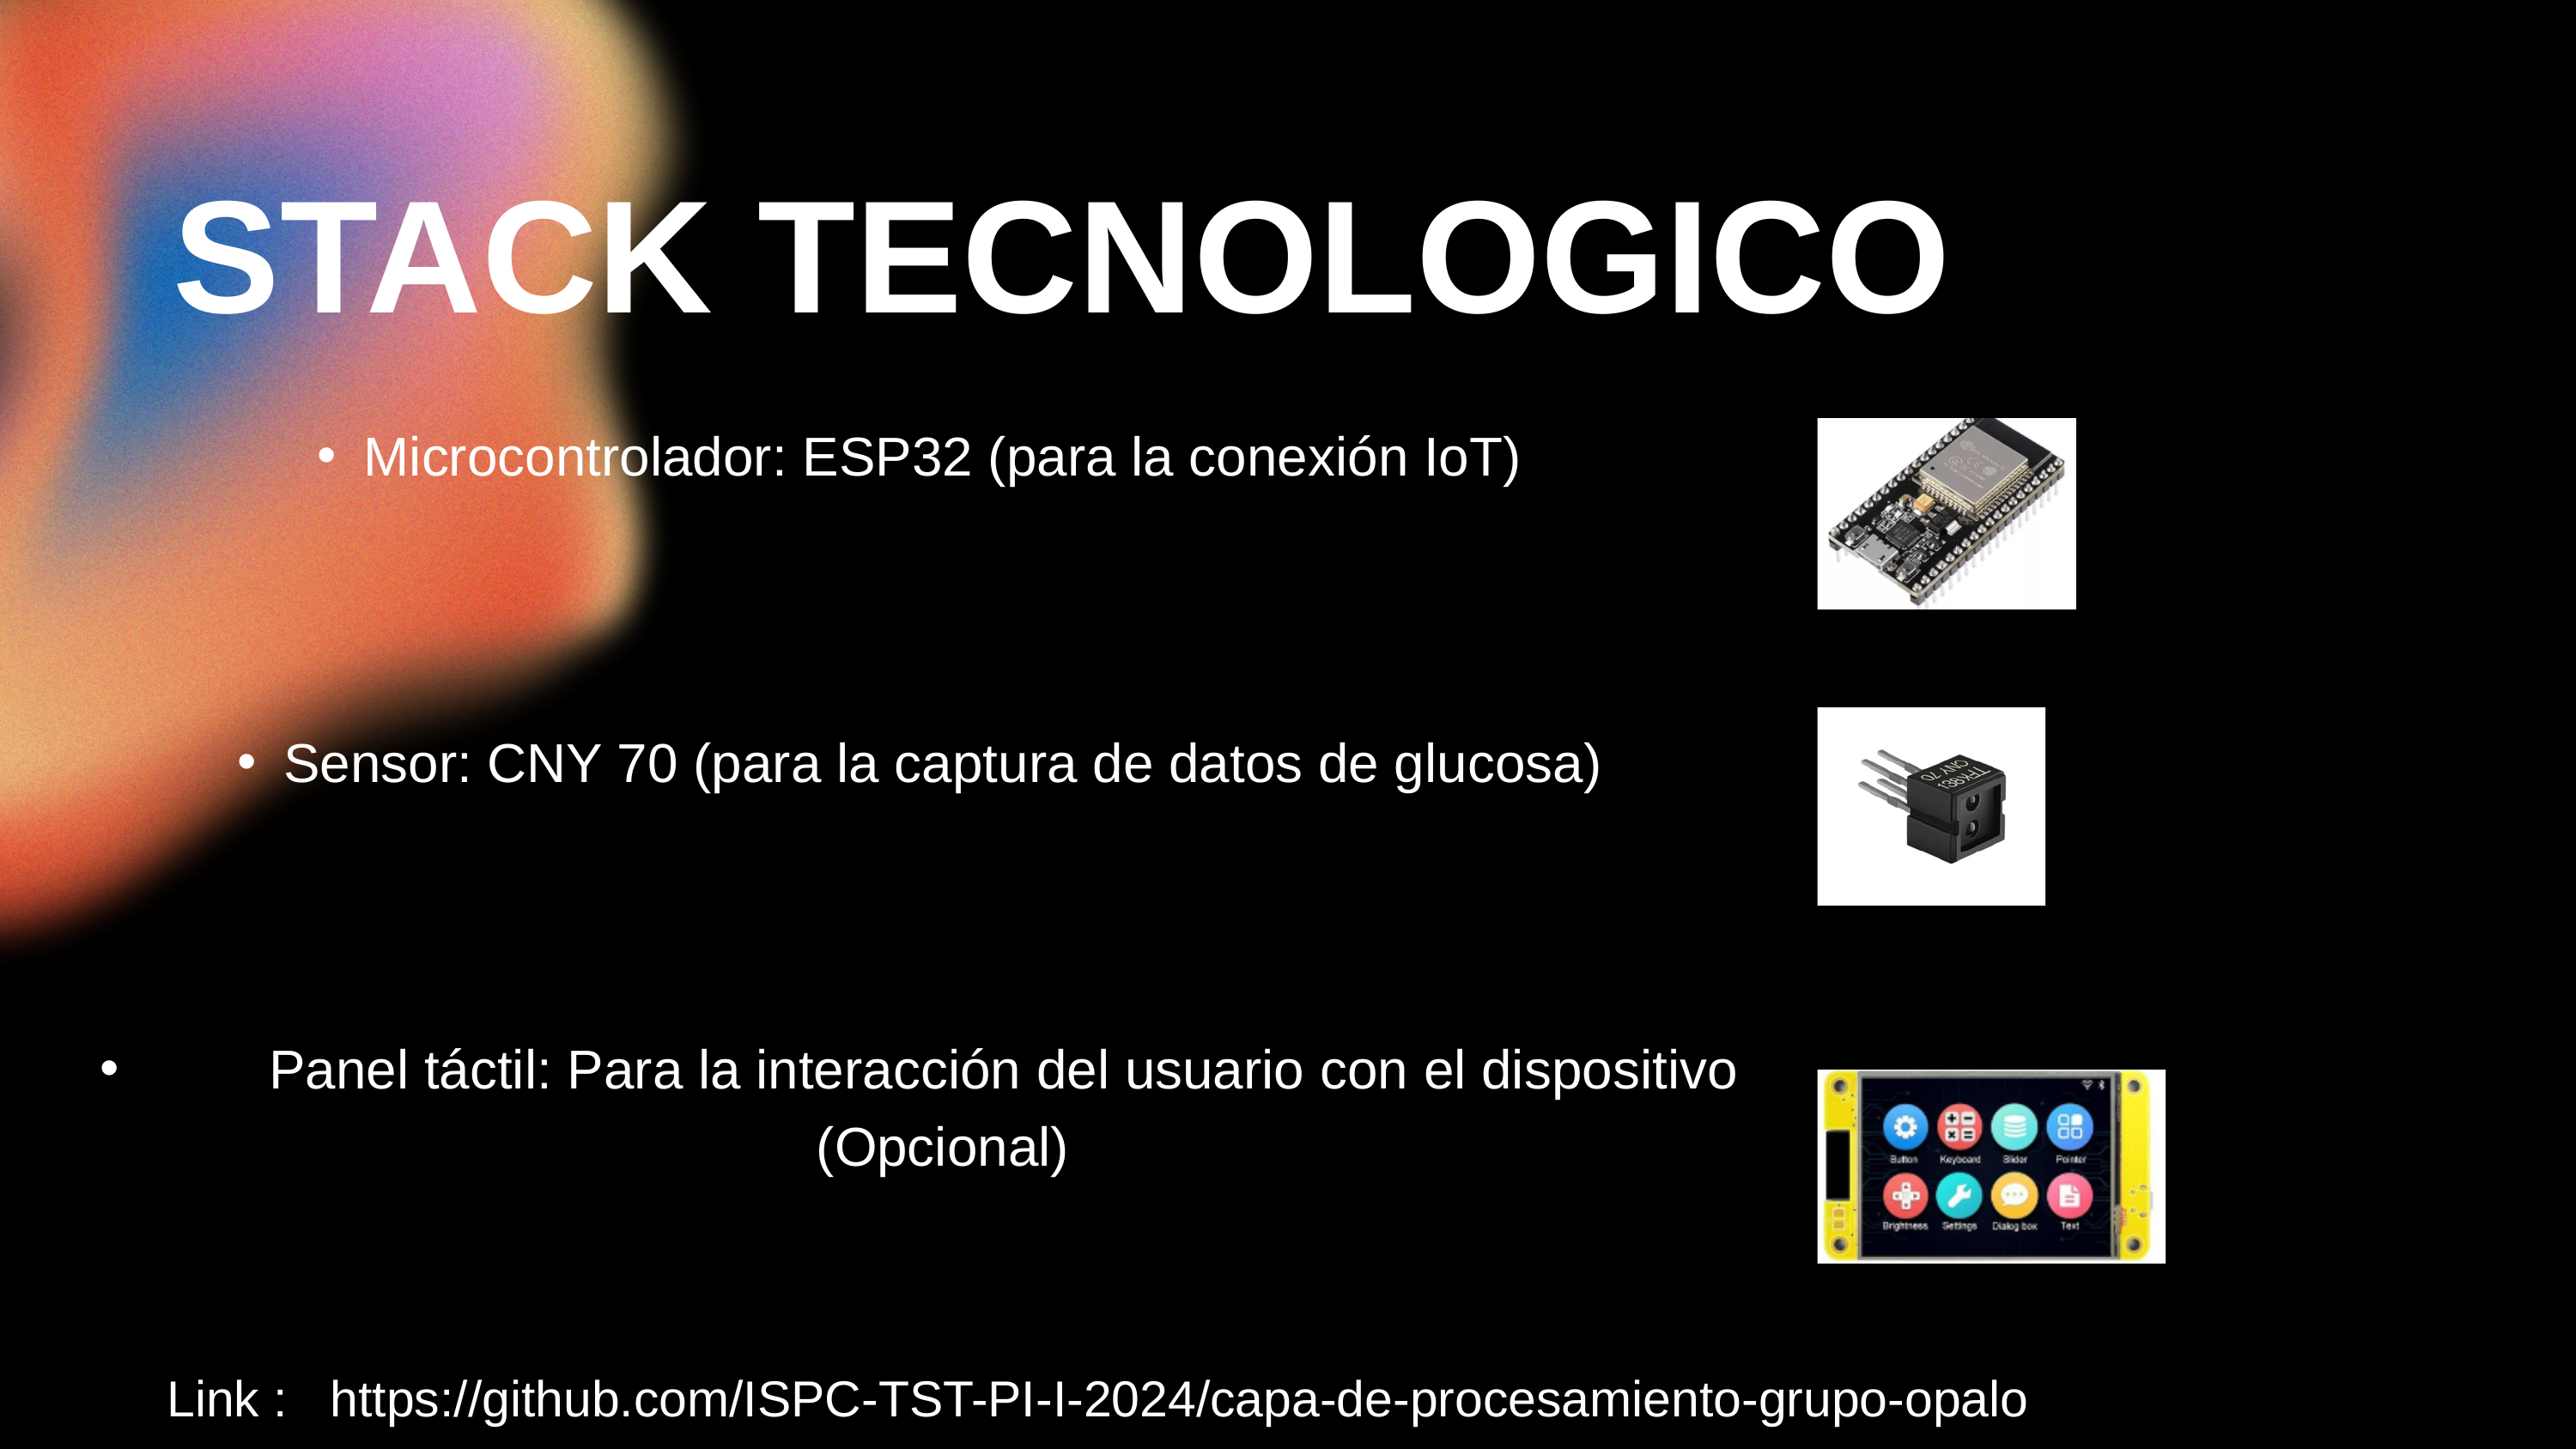

STACK TECNOLOGICO
Microcontrolador: ESP32 (para la conexión IoT)

Sensor: CNY 70 (para la captura de datos de glucosa)

        Panel táctil: Para la interacción del usuario con el dispositivo (Opcional)

Link :   https://github.com/ISPC-TST-PI-I-2024/capa-de-procesamiento-grupo-opalo